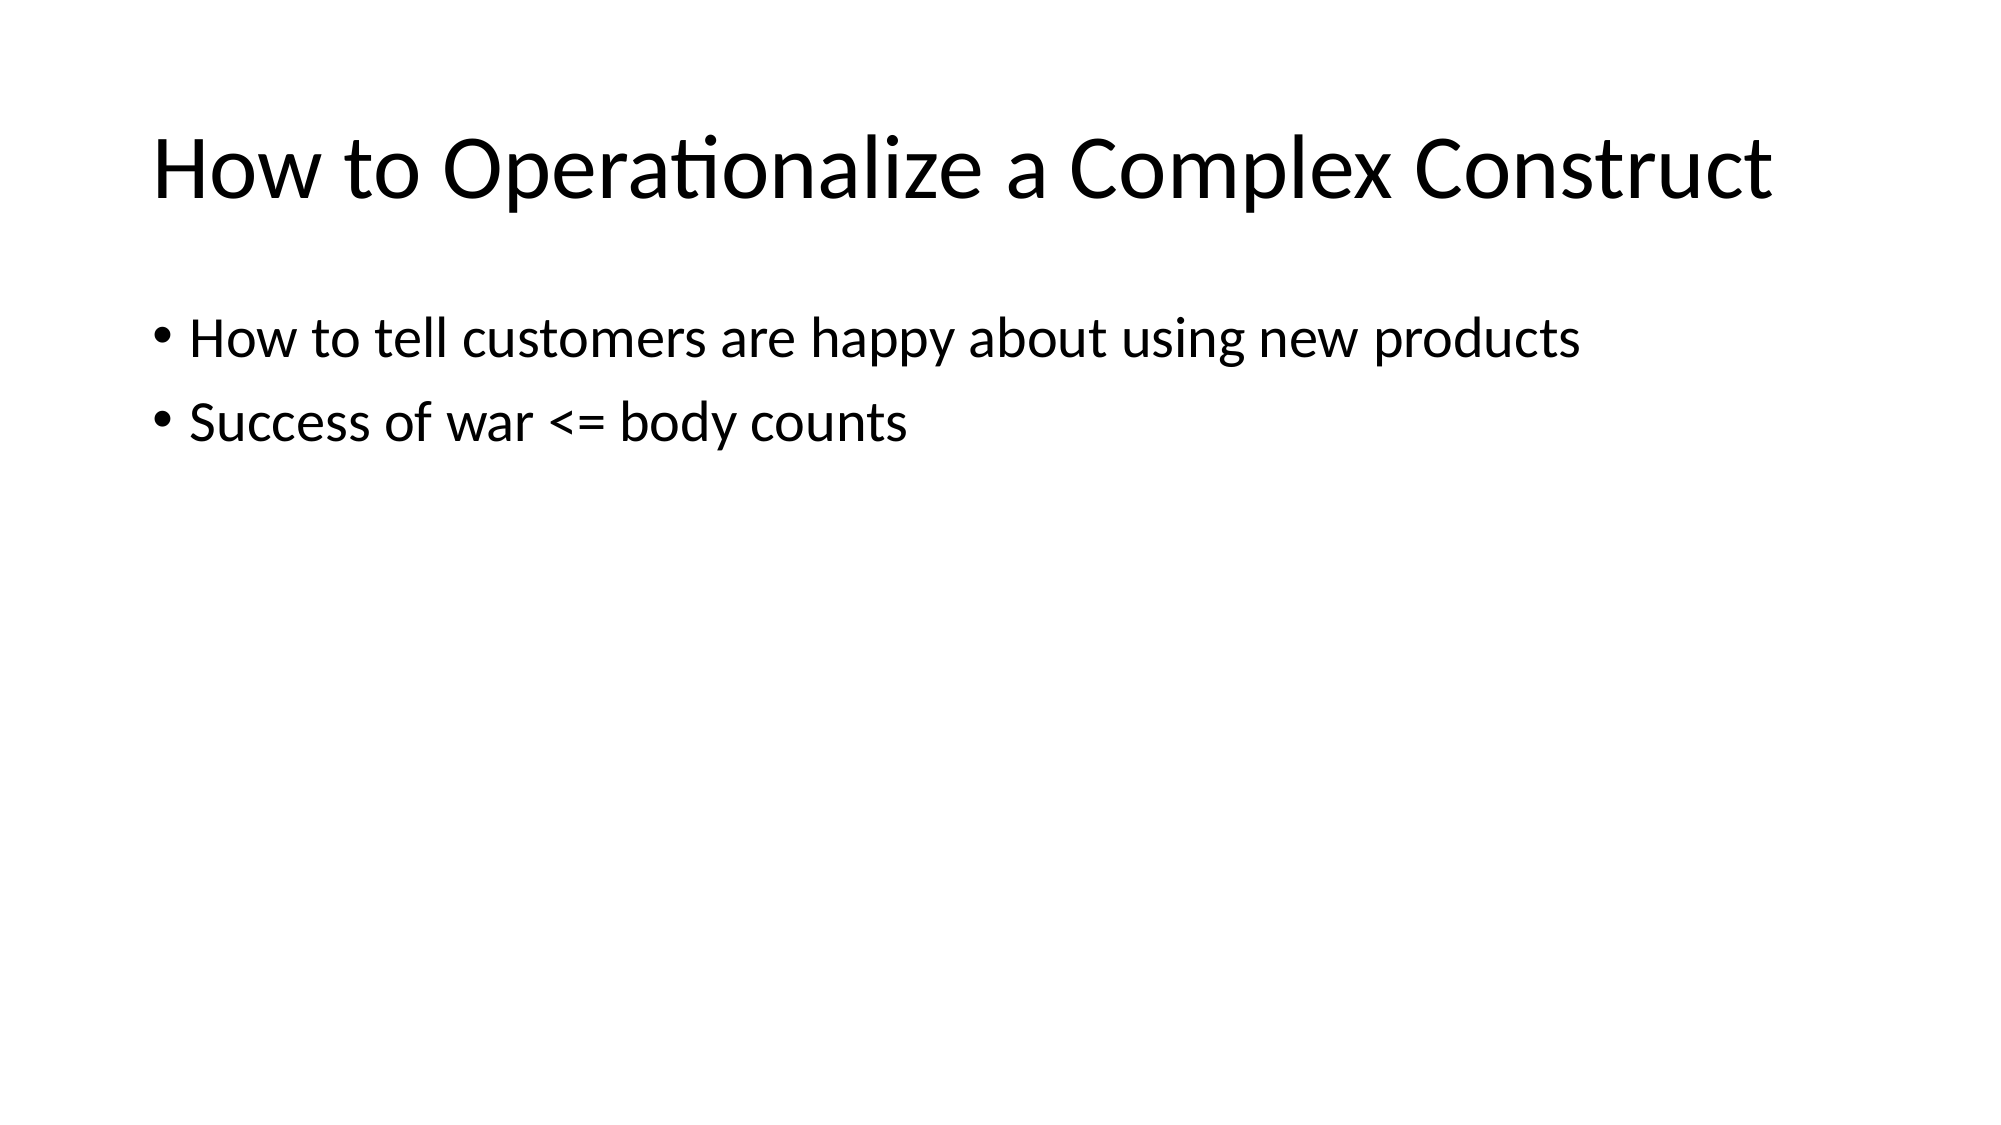

# How to Operationalize a Complex Construct
How to tell customers are happy about using new products
Success of war <= body counts